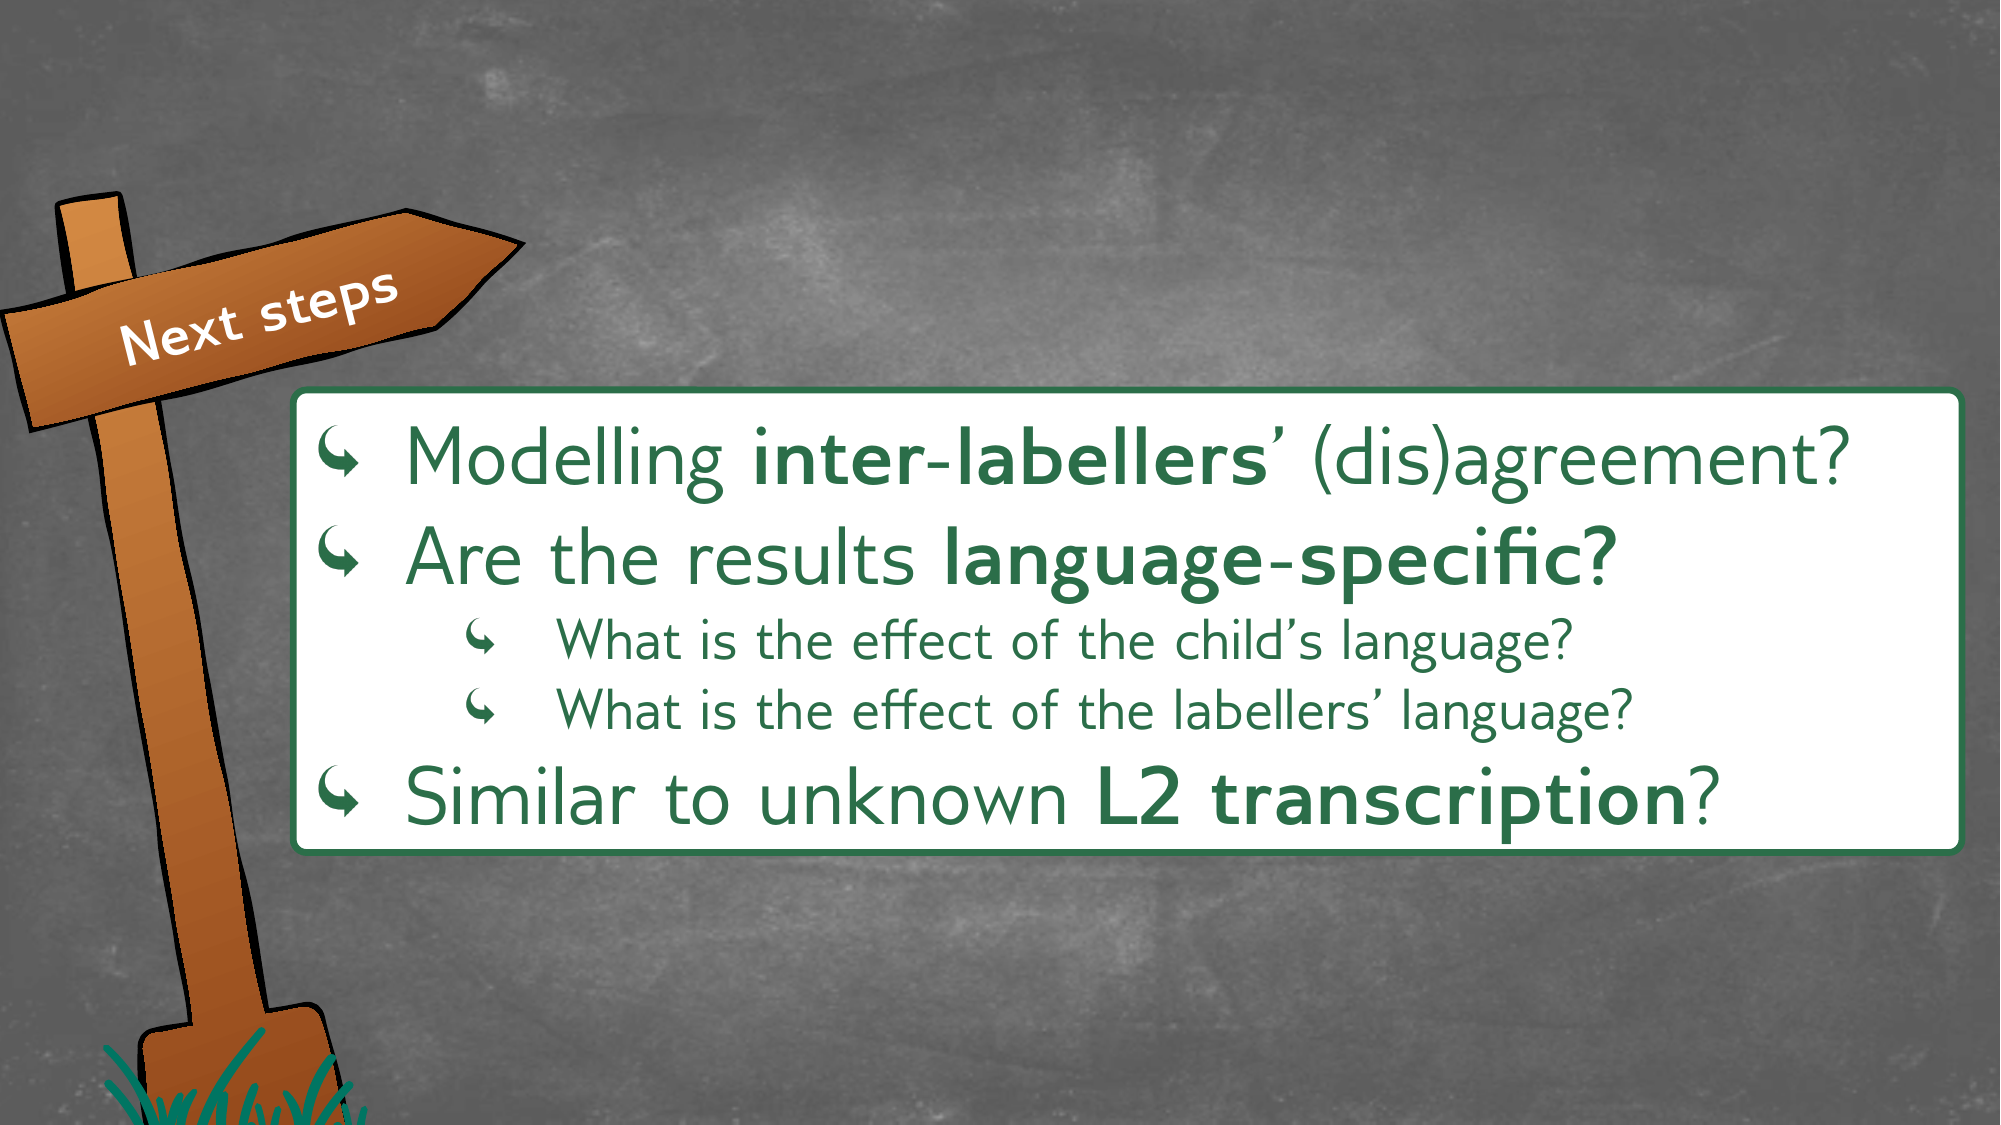

Next steps
Modelling inter-labellers’ (dis)agreement?
Are the results language-specific?
What is the effect of the child’s language?
What is the effect of the labellers’ language?
Similar to unknown L2 transcription?